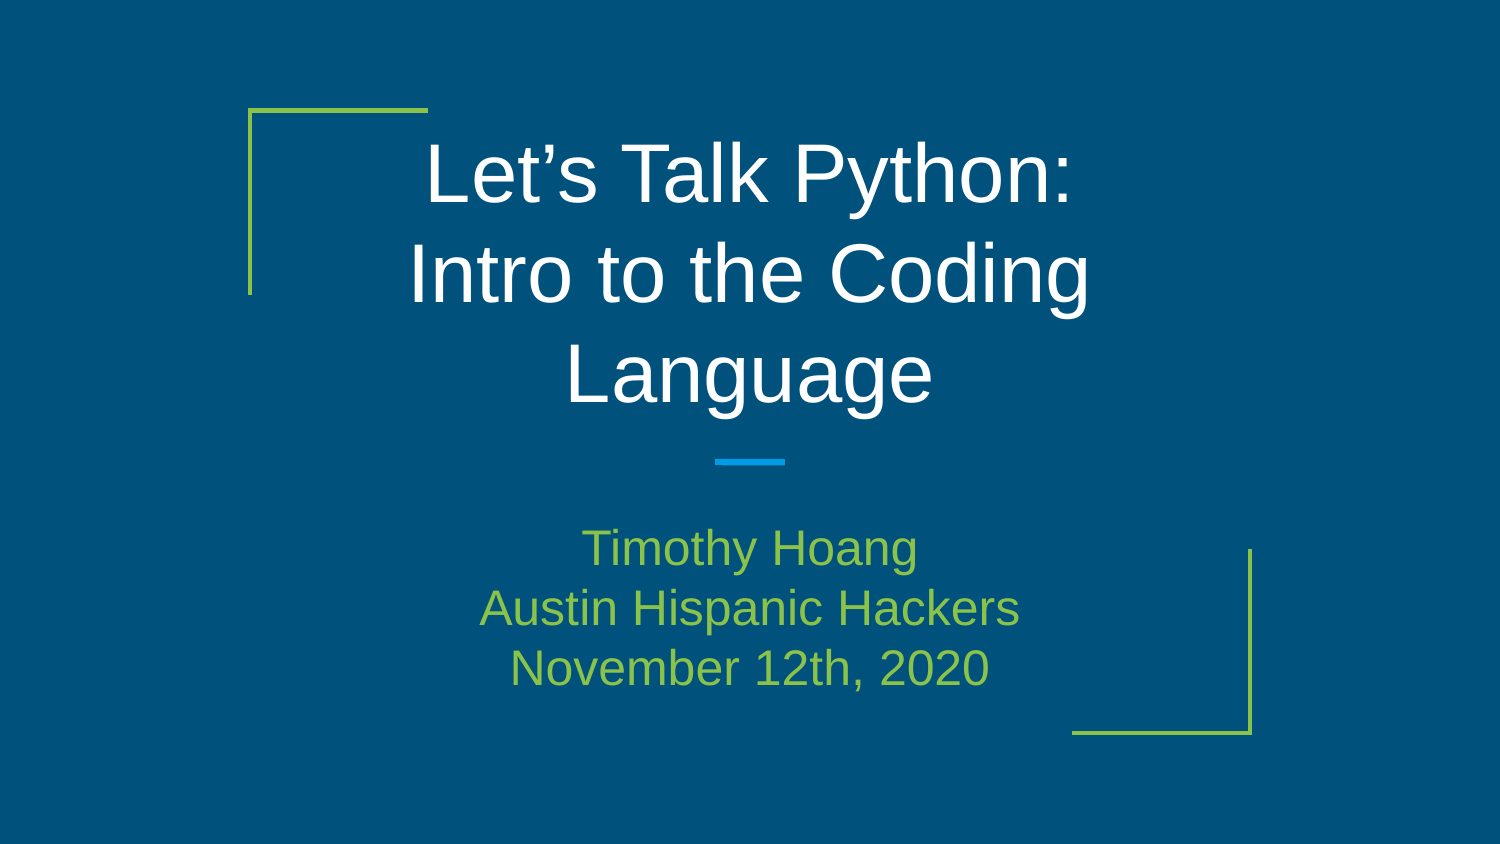

Let’s Talk Python:
Intro to the Coding Language
Timothy Hoang
Austin Hispanic Hackers
November 12th, 2020